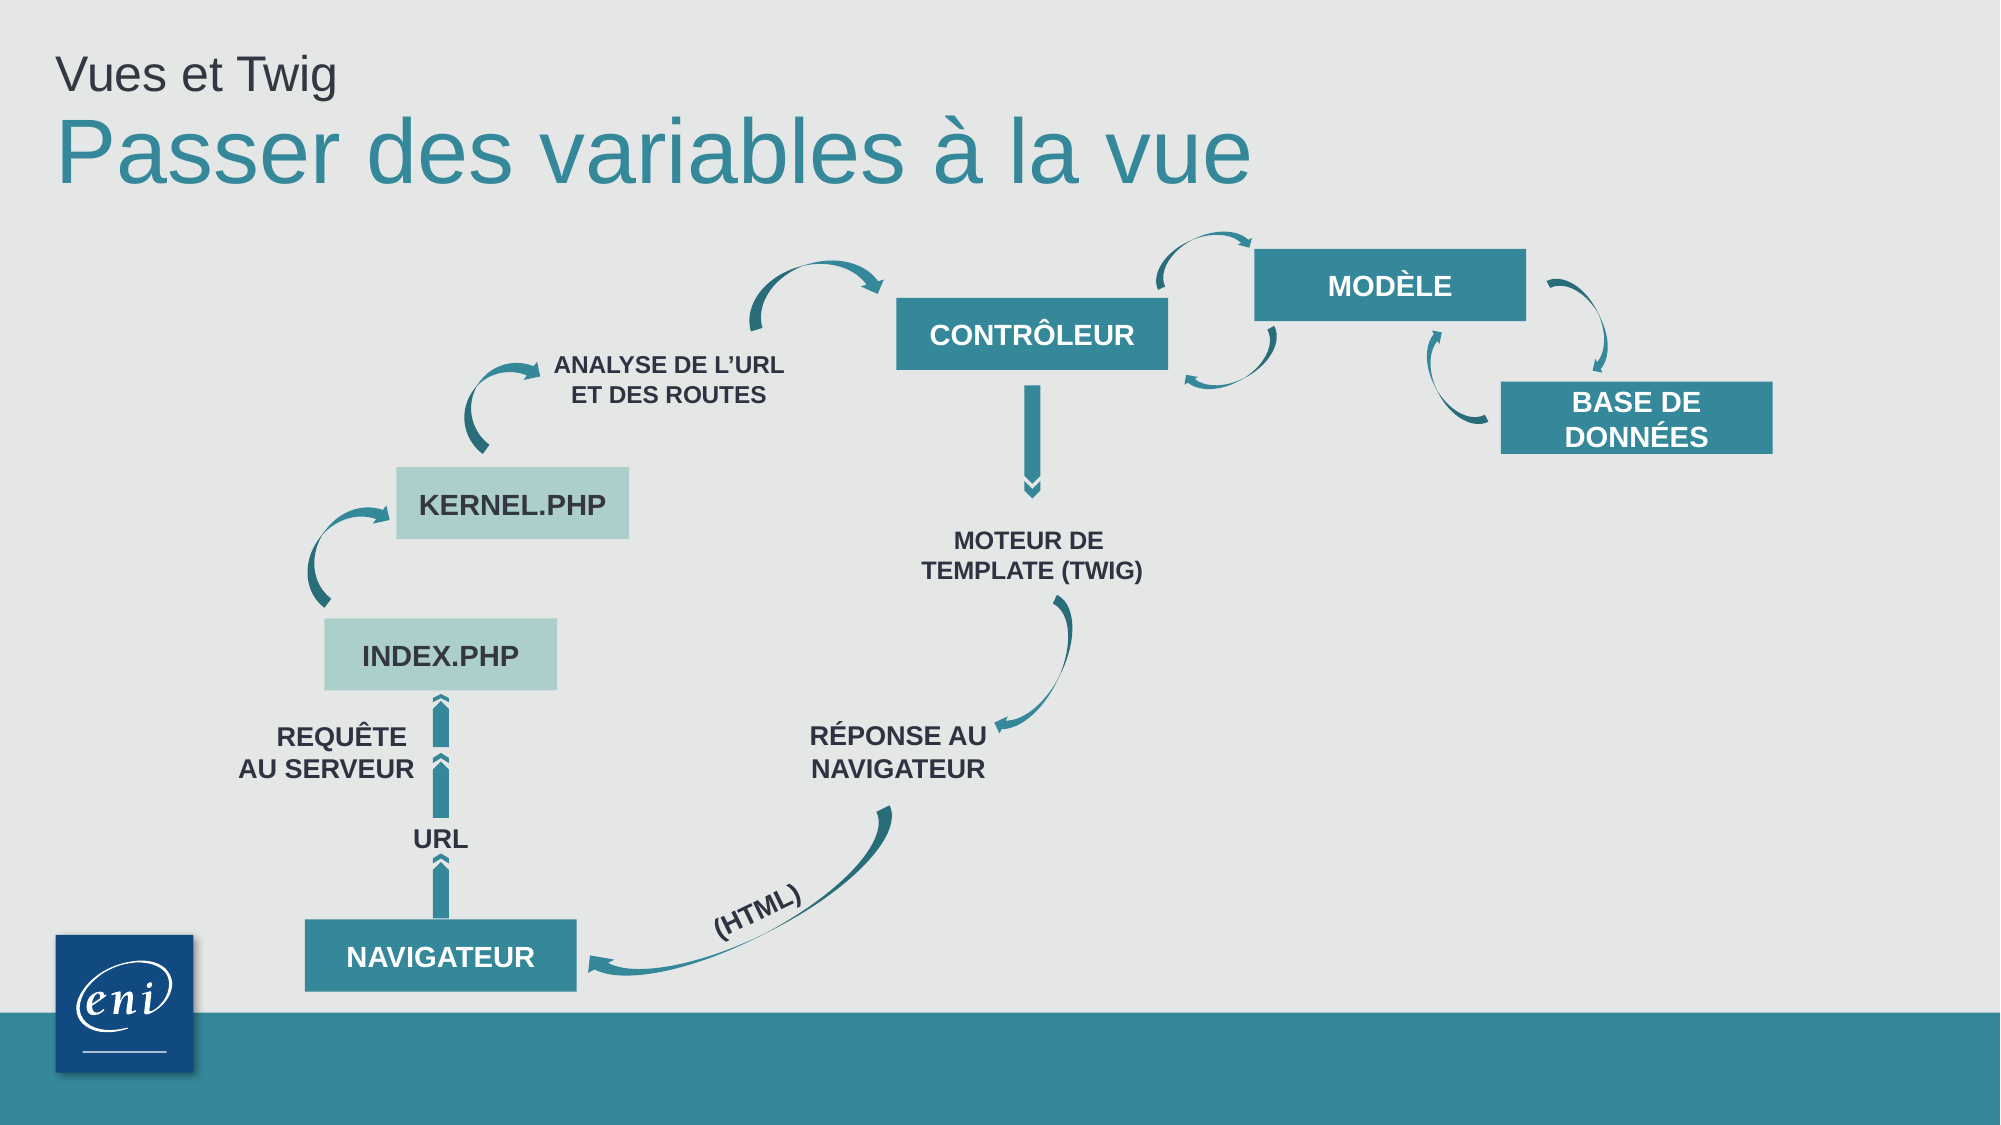

Vues et Twig
# Passer des variables à la vue

MODÈLE

CONTRÔLEUR

ANALYSE DE L’URL ET DES ROUTES

BASE DE DONNÉES

KERNEL.PHP
MOTEUR DE
TEMPLATE (TWIG)

INDEX.PHP

RÉPONSE AU NAVIGATEUR
REQUÊTE
AU SERVEUR

URL
(HTML)

NAVIGATEUR